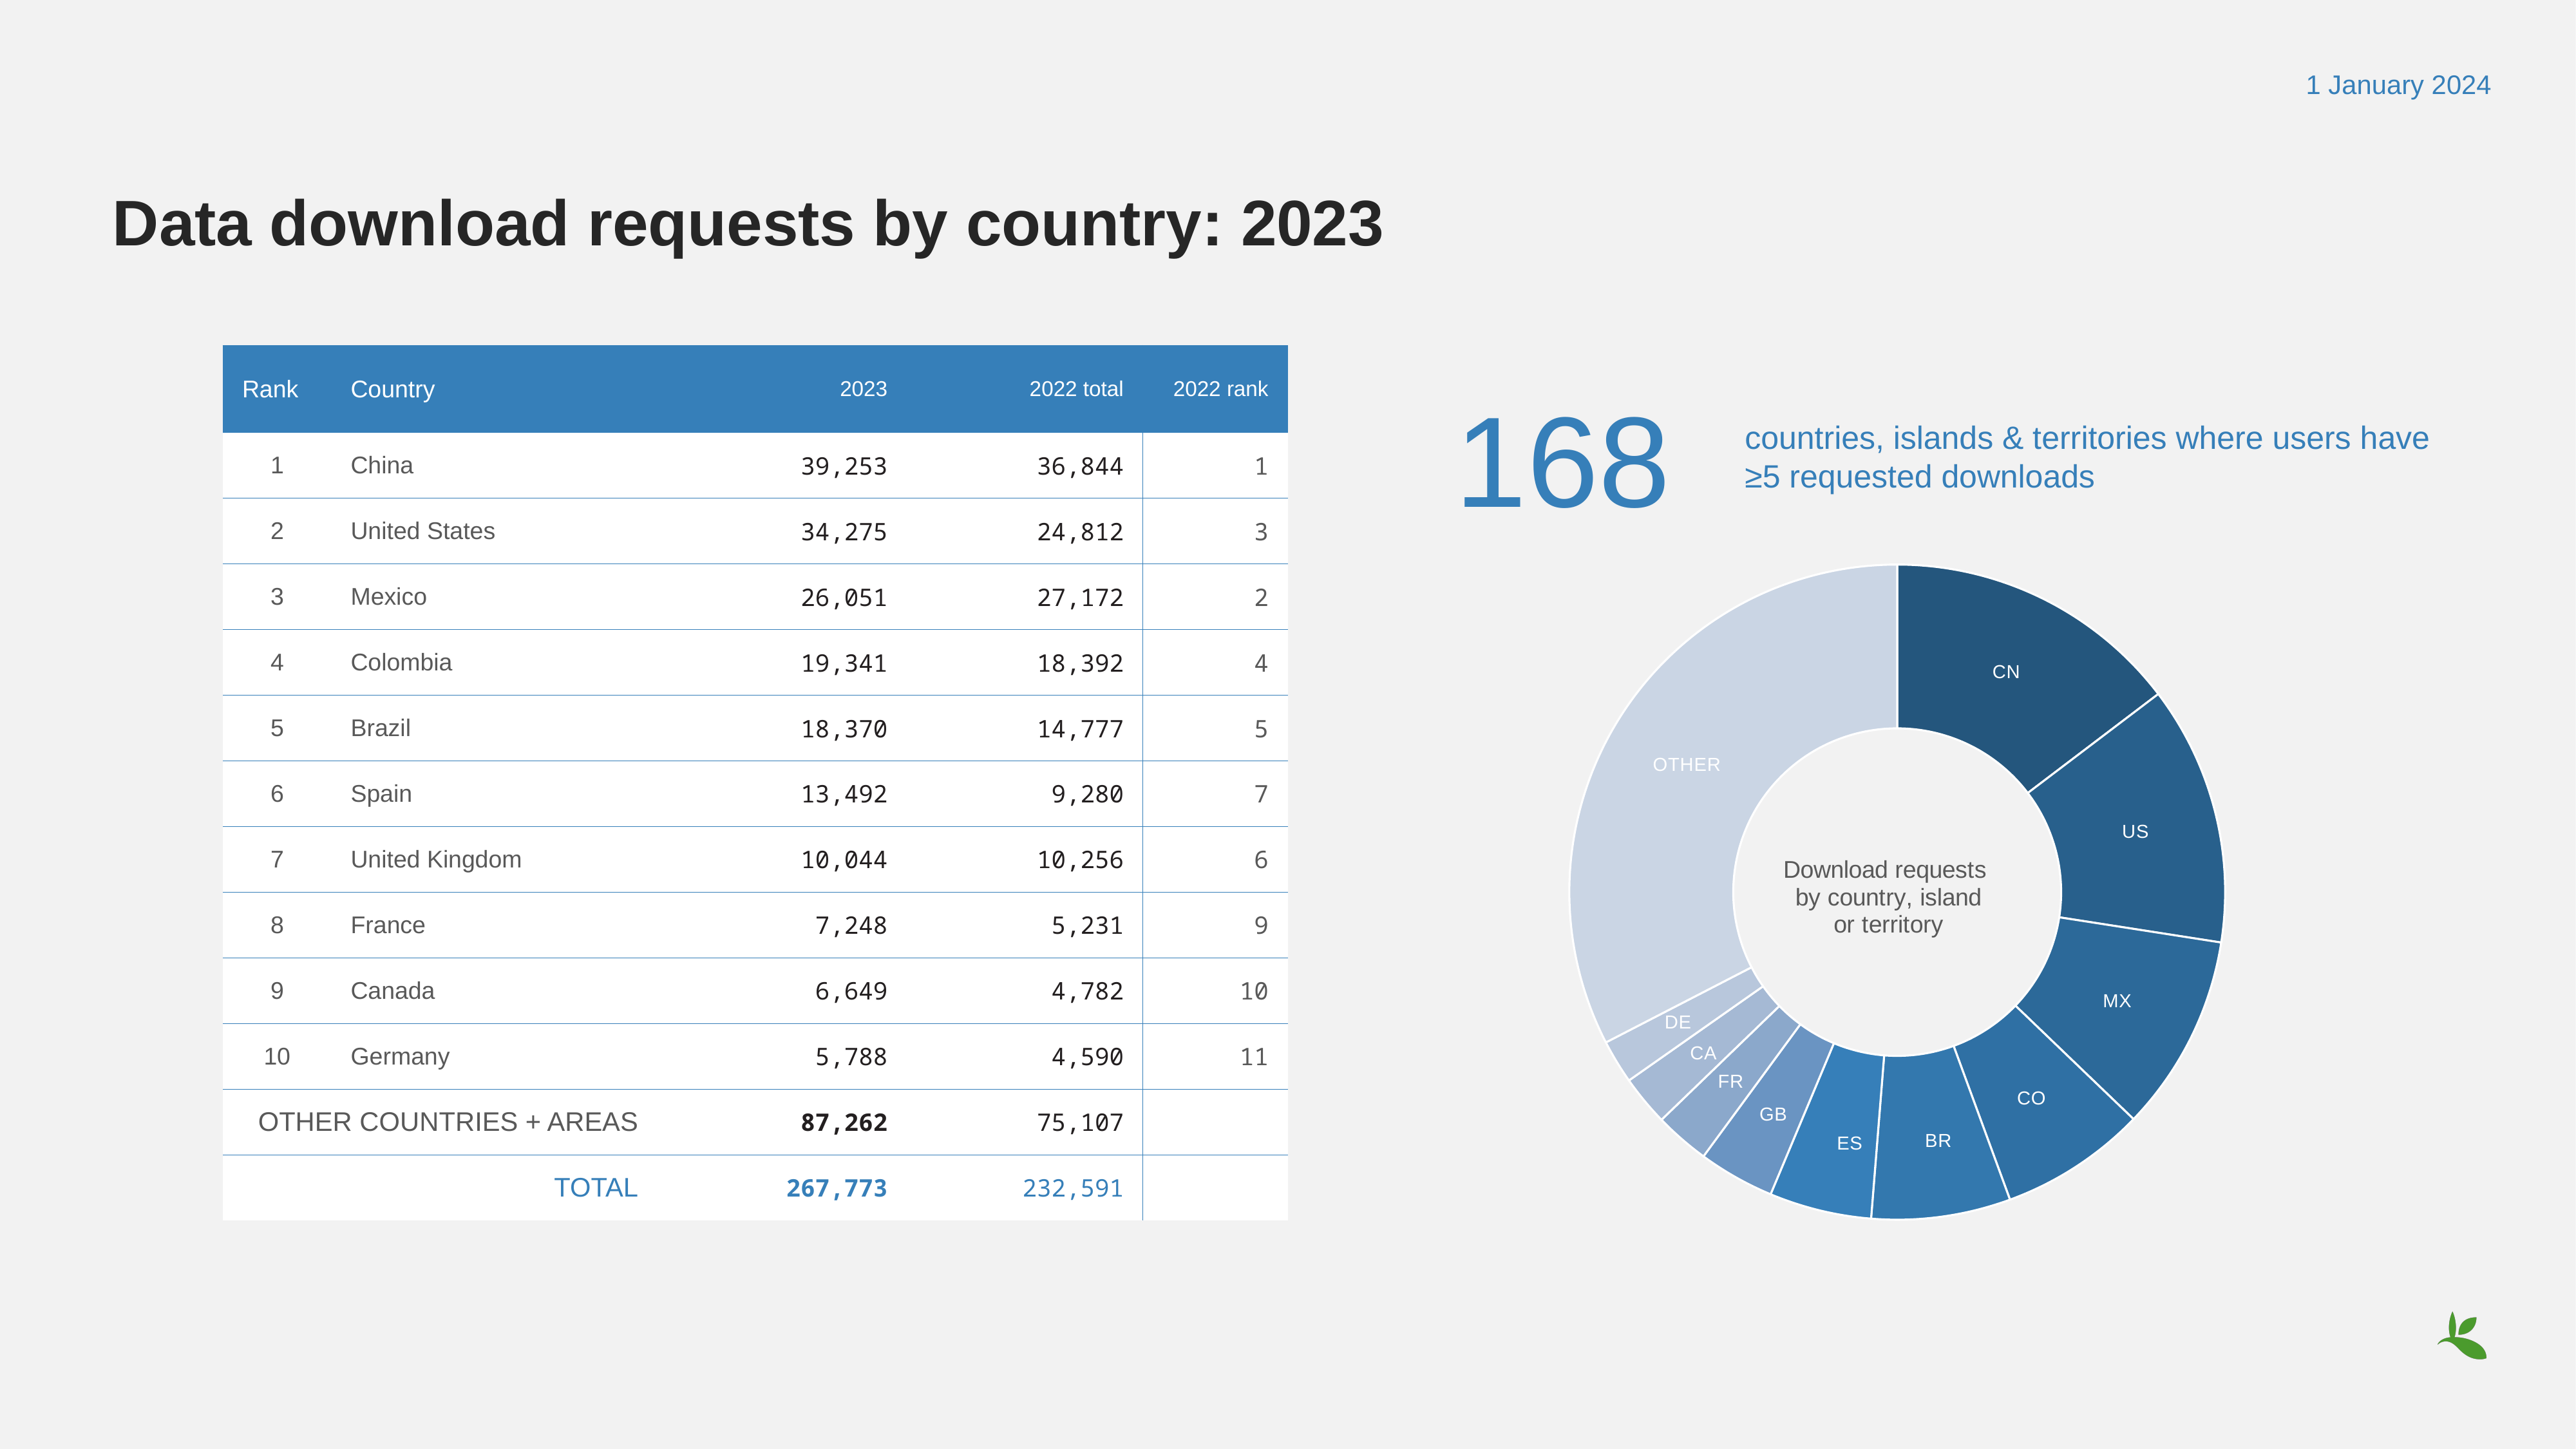

1 January 2024
# Data download requests by country: 2023
| Rank | Country |  | 2023 | 2022 total | 2022 rank |
| --- | --- | --- | --- | --- | --- |
| 1 | China | 39,253 |  | 36,844 | 1 |
| 2 | United States | 34,275 |  | 24,812 | 3 |
| 3 | Mexico | 26,051 |  | 27,172 | 2 |
| 4 | Colombia | 19,341 |  | 18,392 | 4 |
| 5 | Brazil | 18,370 |  | 14,777 | 5 |
| 6 | Spain | 13,492 |  | 9,280 | 7 |
| 7 | United Kingdom | 10,044 |  | 10,256 | 6 |
| 8 | France | 7,248 |  | 5,231 | 9 |
| 9 | Canada | 6,649 |  | 4,782 | 10 |
| 10 | Germany | 5,788 |  | 4,590 | 11 |
| OTHER COUNTRIES + AREAS | ALL OTHERS | 87,262 |  | 75,107 |  |
| TOTAL |  | 267,773 |  | 232,591 |  |

### Chart: Download requests by country, island
or territory

| Category |  |
|---|---|
| CN | 39253.0 |
| US | 34275.0 |
| MX | 26051.0 |
| CO | 19341.0 |
| BR | 18370.0 |
| ES | 13492.0 |
| GB | 10044.0 |
| FR | 7248.0 |
| CA | 6649.0 |
| DE | 5788.0 |
| OTHER | 87262.0 |
168
countries, islands & territories where users have ≥5 requested downloads